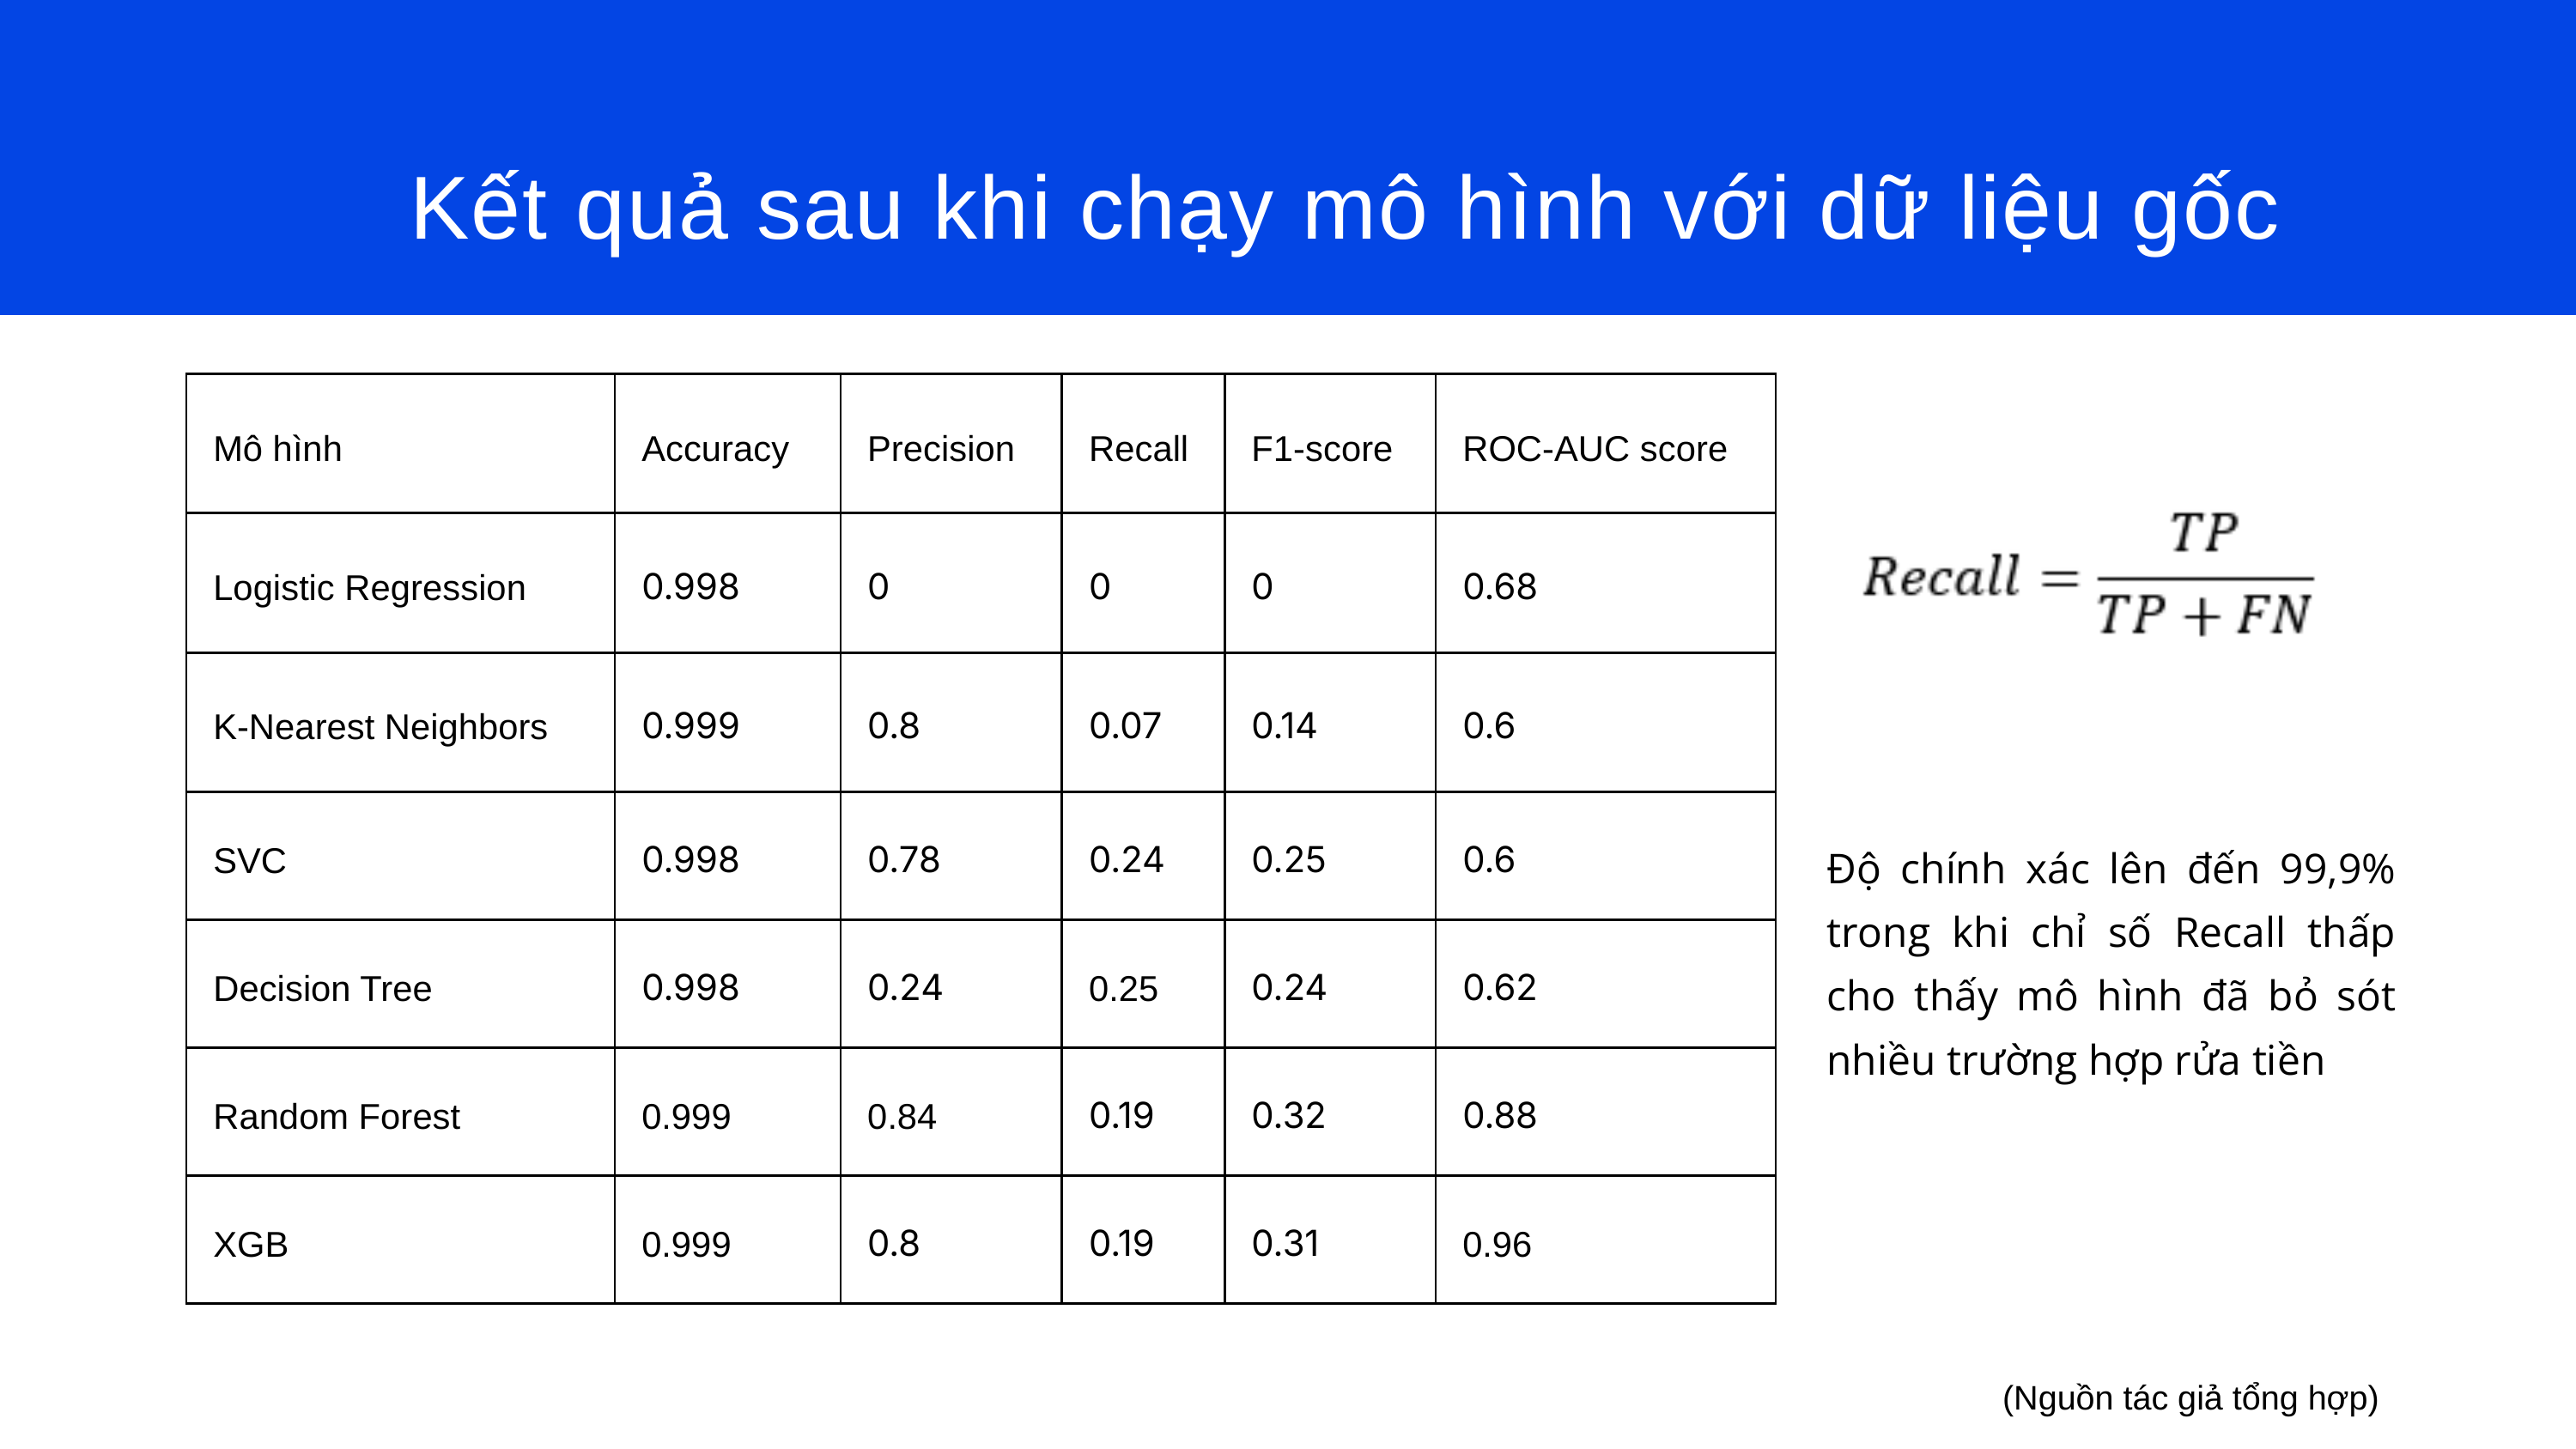

Kết quả sau khi chạy mô hình với dữ liệu gốc
| Mô hình | Accuracy | Precision | Recall | F1-score | ROC-AUC score |
| --- | --- | --- | --- | --- | --- |
| Logistic Regression | 0.998 | 0 | 0 | 0 | 0.68 |
| K-Nearest Neighbors | 0.999 | 0.8 | 0.07 | 0.14 | 0.6 |
| SVC | 0.998 | 0.78 | 0.24 | 0.25 | 0.6 |
| Decision Tree | 0.998 | 0.24 | 0.25 | 0.24 | 0.62 |
| Random Forest | 0.999 | 0.84 | 0.19 | 0.32 | 0.88 |
| XGB | 0.999 | 0.8 | 0.19 | 0.31 | 0.96 |

Độ chính xác lên đến 99,9% trong khi chỉ số Recall thấp cho thấy mô hình đã bỏ sót nhiều trường hợp rửa tiền
(Nguồn tác giả tổng hợp)